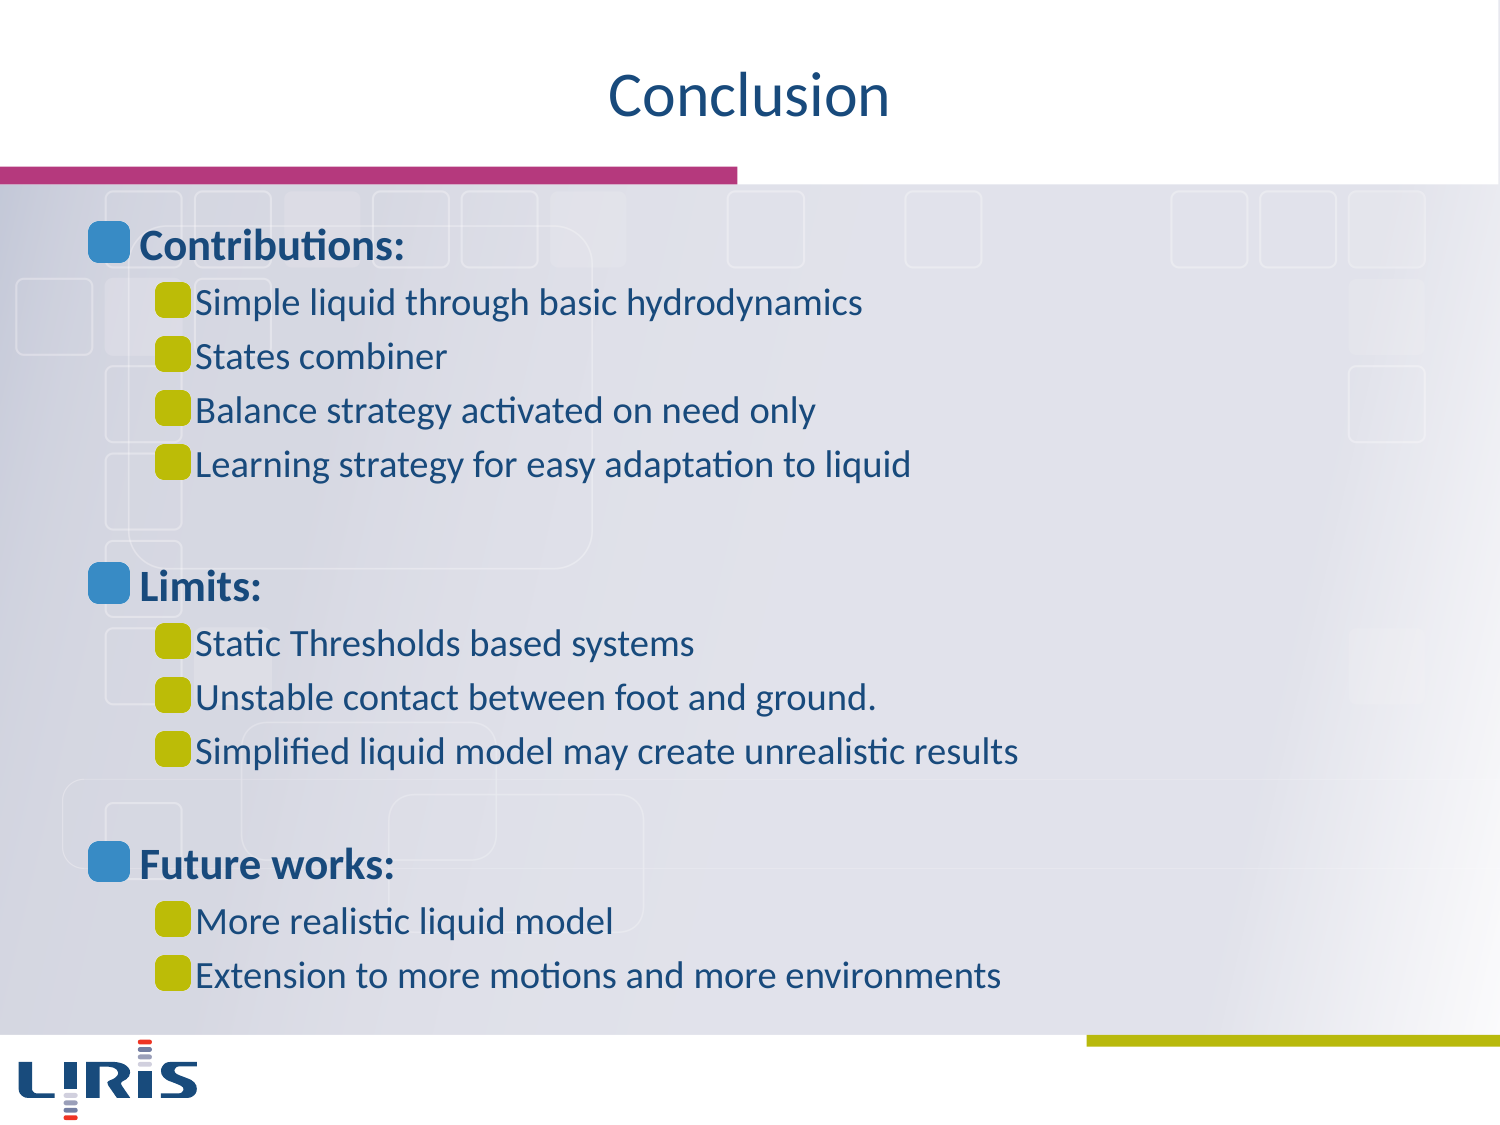

# Conclusion
Contributions:
Simple liquid through basic hydrodynamics
States combiner
Balance strategy activated on need only
Learning strategy for easy adaptation to liquid

Limits:
Static Thresholds based systems
Unstable contact between foot and ground.
Simplified liquid model may create unrealistic results

Future works:
More realistic liquid model
Extension to more motions and more environments